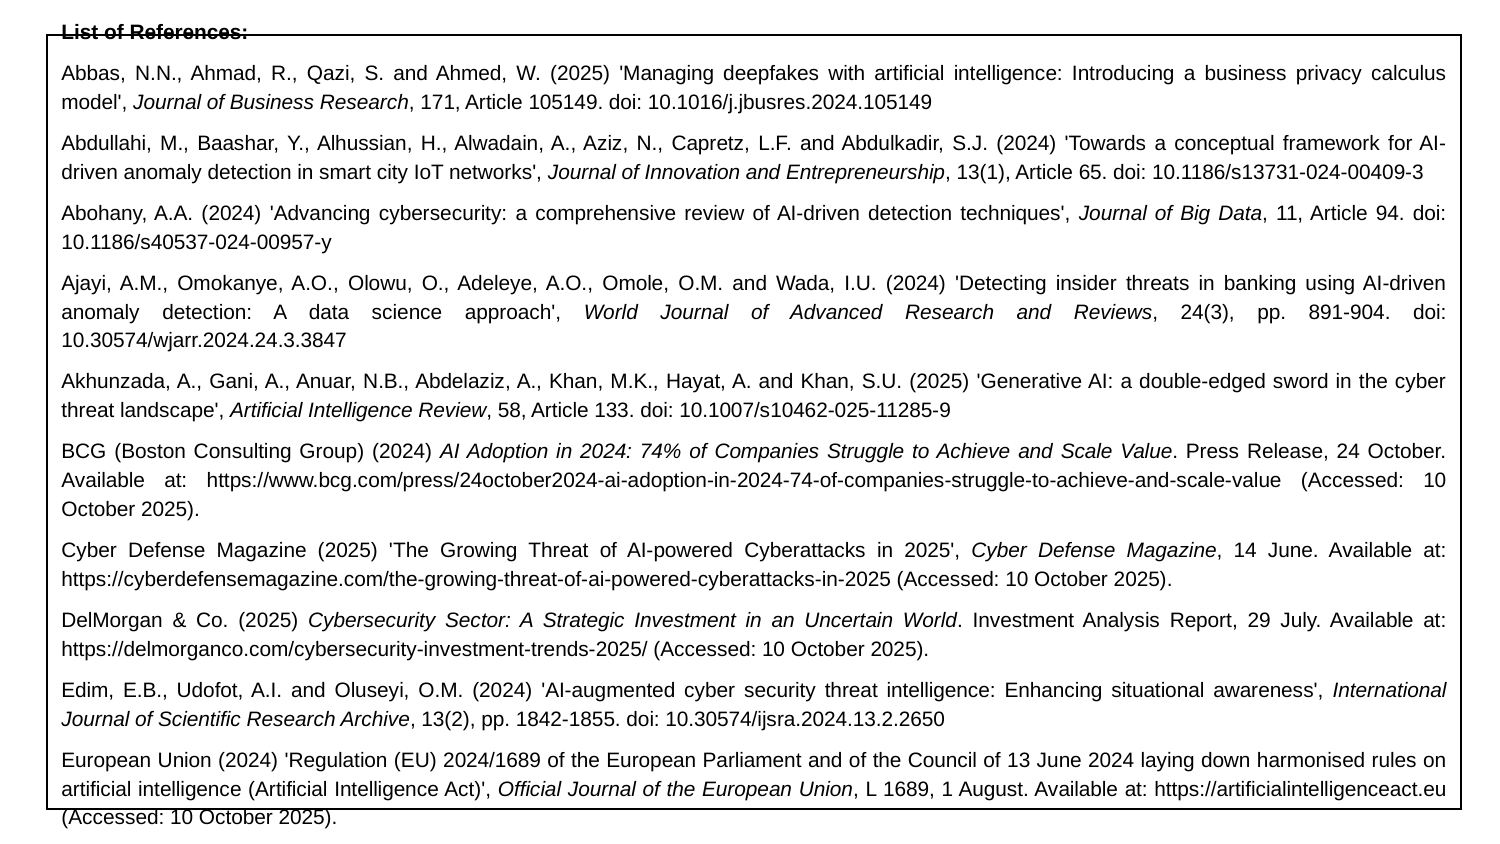

List of References:
Abbas, N.N., Ahmad, R., Qazi, S. and Ahmed, W. (2025) 'Managing deepfakes with artificial intelligence: Introducing a business privacy calculus model', Journal of Business Research, 171, Article 105149. doi: 10.1016/j.jbusres.2024.105149
Abdullahi, M., Baashar, Y., Alhussian, H., Alwadain, A., Aziz, N., Capretz, L.F. and Abdulkadir, S.J. (2024) 'Towards a conceptual framework for AI-driven anomaly detection in smart city IoT networks', Journal of Innovation and Entrepreneurship, 13(1), Article 65. doi: 10.1186/s13731-024-00409-3
Abohany, A.A. (2024) 'Advancing cybersecurity: a comprehensive review of AI-driven detection techniques', Journal of Big Data, 11, Article 94. doi: 10.1186/s40537-024-00957-y
Ajayi, A.M., Omokanye, A.O., Olowu, O., Adeleye, A.O., Omole, O.M. and Wada, I.U. (2024) 'Detecting insider threats in banking using AI-driven anomaly detection: A data science approach', World Journal of Advanced Research and Reviews, 24(3), pp. 891-904. doi: 10.30574/wjarr.2024.24.3.3847
Akhunzada, A., Gani, A., Anuar, N.B., Abdelaziz, A., Khan, M.K., Hayat, A. and Khan, S.U. (2025) 'Generative AI: a double-edged sword in the cyber threat landscape', Artificial Intelligence Review, 58, Article 133. doi: 10.1007/s10462-025-11285-9
BCG (Boston Consulting Group) (2024) AI Adoption in 2024: 74% of Companies Struggle to Achieve and Scale Value. Press Release, 24 October. Available at: https://www.bcg.com/press/24october2024-ai-adoption-in-2024-74-of-companies-struggle-to-achieve-and-scale-value (Accessed: 10 October 2025).
Cyber Defense Magazine (2025) 'The Growing Threat of AI-powered Cyberattacks in 2025', Cyber Defense Magazine, 14 June. Available at: https://cyberdefensemagazine.com/the-growing-threat-of-ai-powered-cyberattacks-in-2025 (Accessed: 10 October 2025).
DelMorgan & Co. (2025) Cybersecurity Sector: A Strategic Investment in an Uncertain World. Investment Analysis Report, 29 July. Available at: https://delmorganco.com/cybersecurity-investment-trends-2025/ (Accessed: 10 October 2025).
Edim, E.B., Udofot, A.I. and Oluseyi, O.M. (2024) 'AI-augmented cyber security threat intelligence: Enhancing situational awareness', International Journal of Scientific Research Archive, 13(2), pp. 1842-1855. doi: 10.30574/ijsra.2024.13.2.2650
European Union (2024) 'Regulation (EU) 2024/1689 of the European Parliament and of the Council of 13 June 2024 laying down harmonised rules on artificial intelligence (Artificial Intelligence Act)', Official Journal of the European Union, L 1689, 1 August. Available at: https://artificialintelligenceact.eu (Accessed: 10 October 2025).